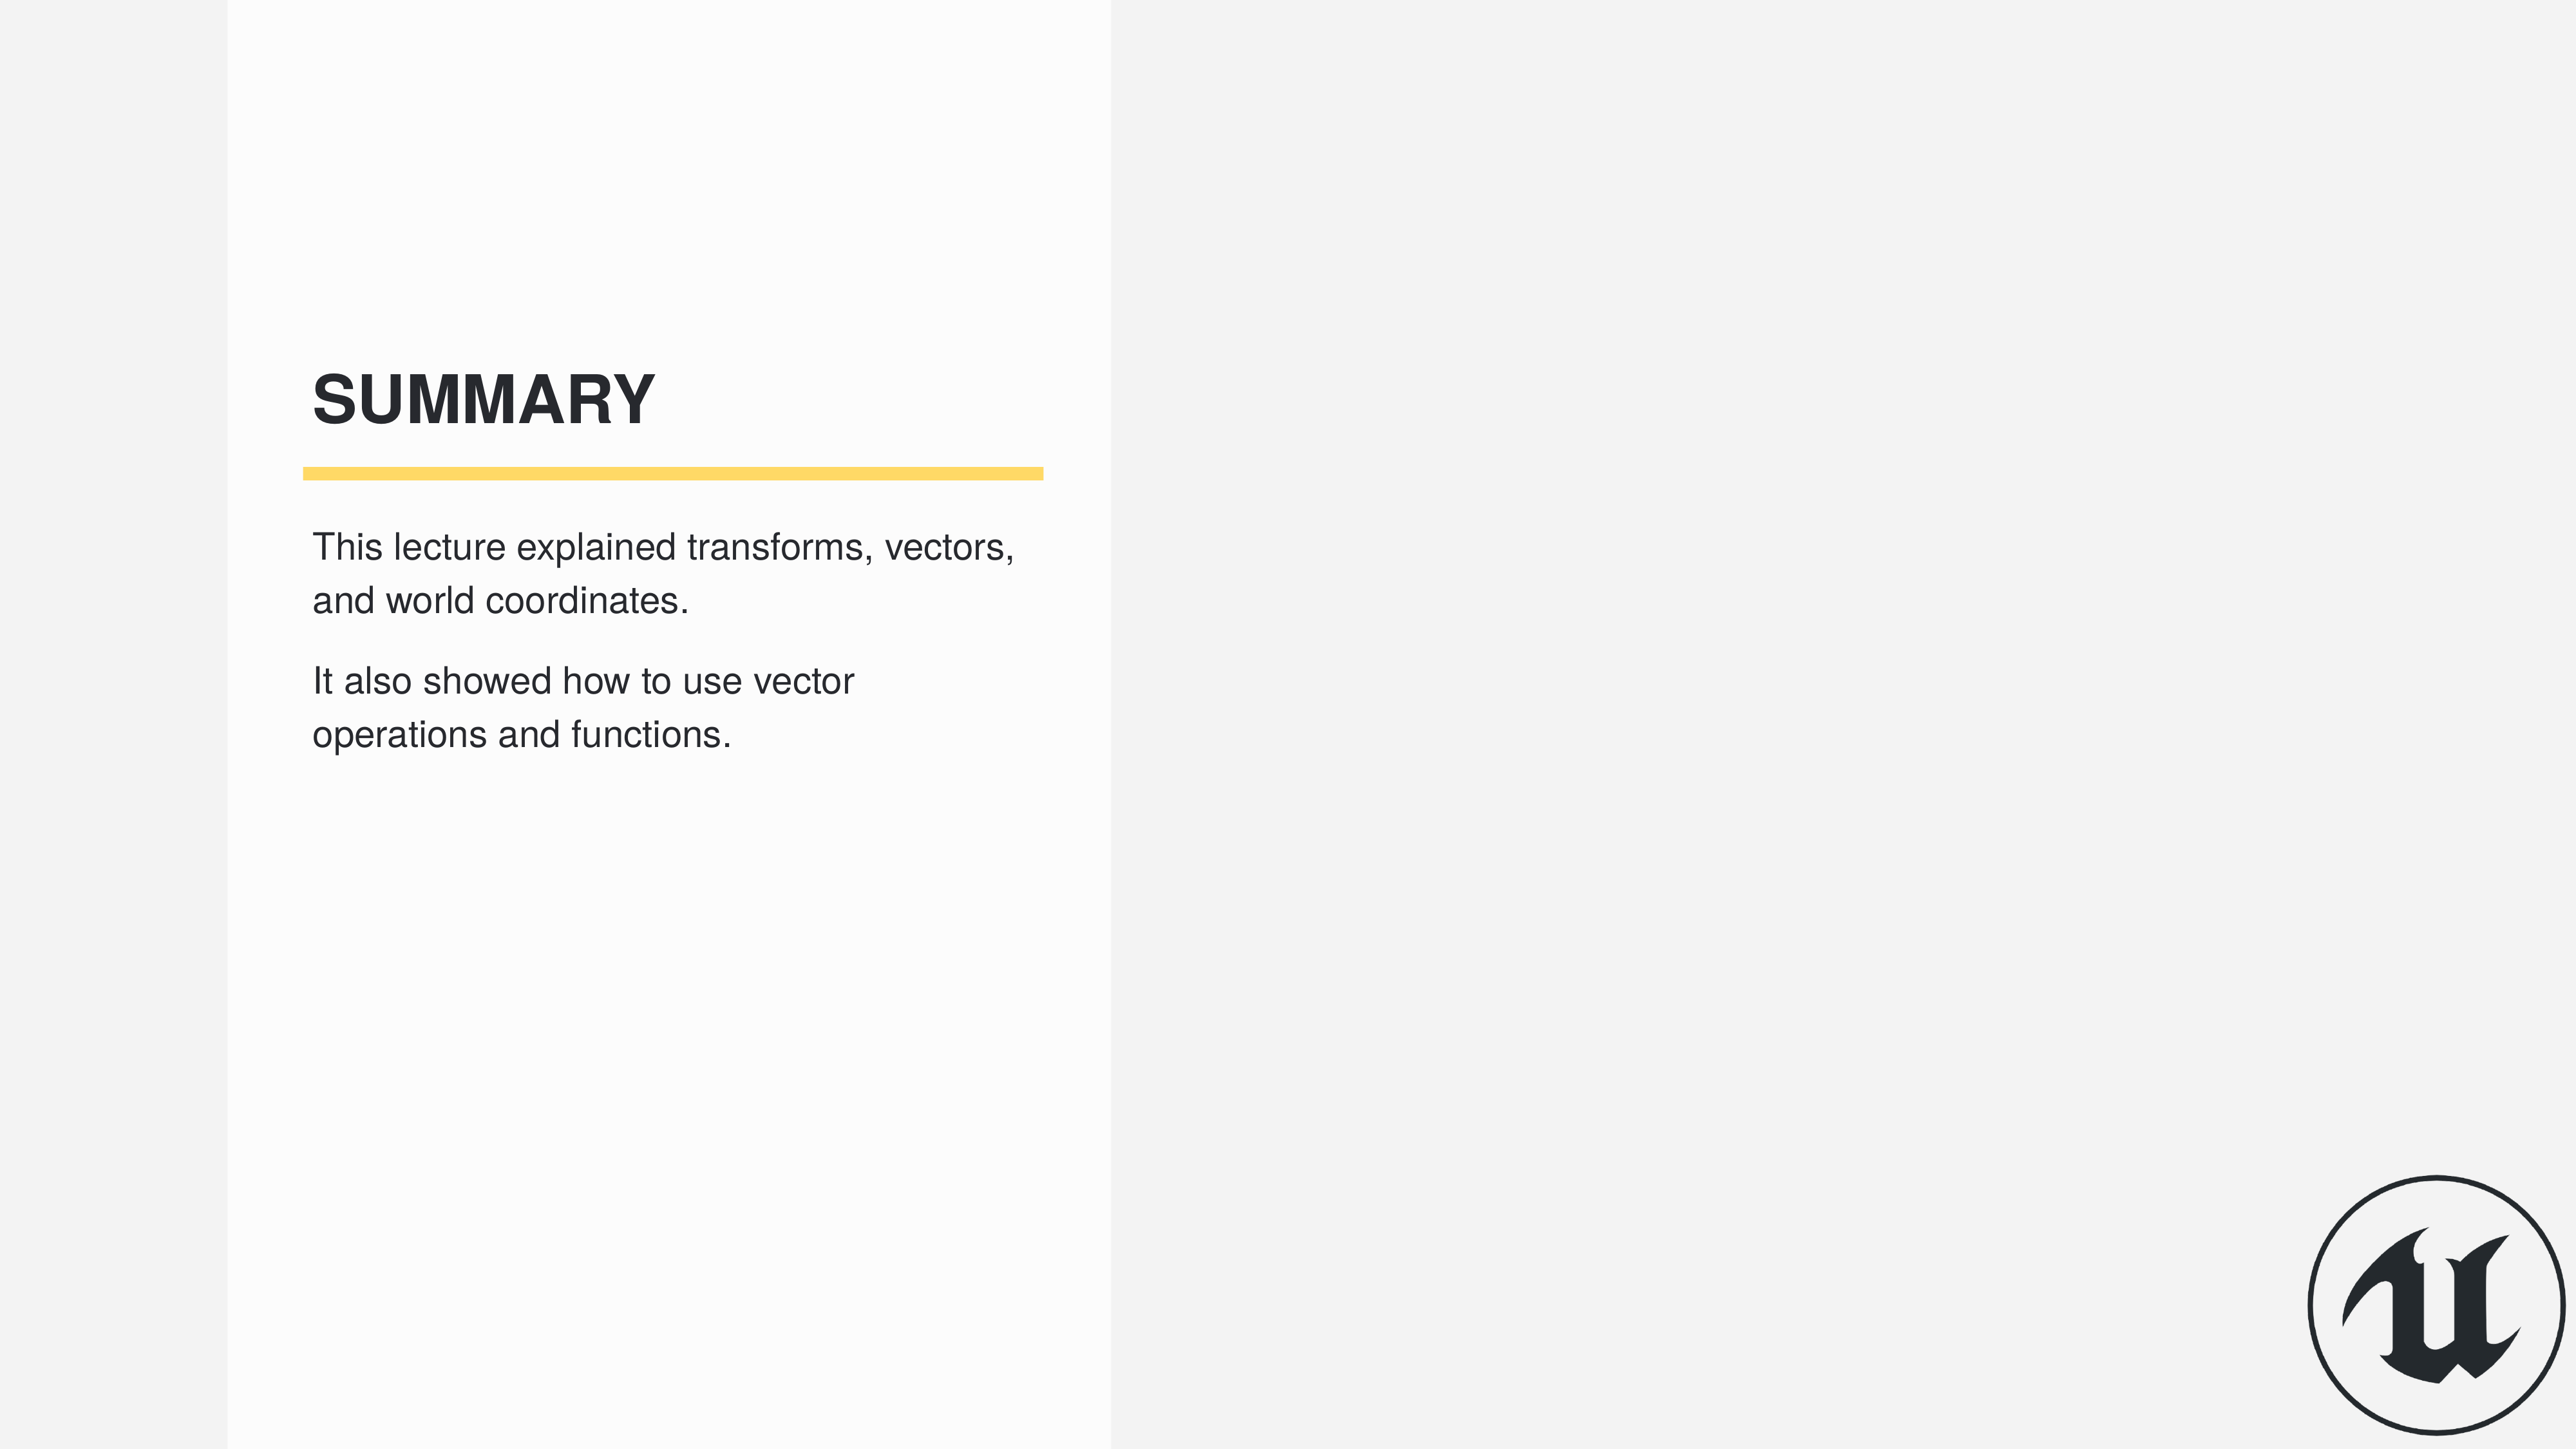

SUMMARY
This lecture explained transforms, vectors, and world coordinates.
It also showed how to use vector operations and functions.